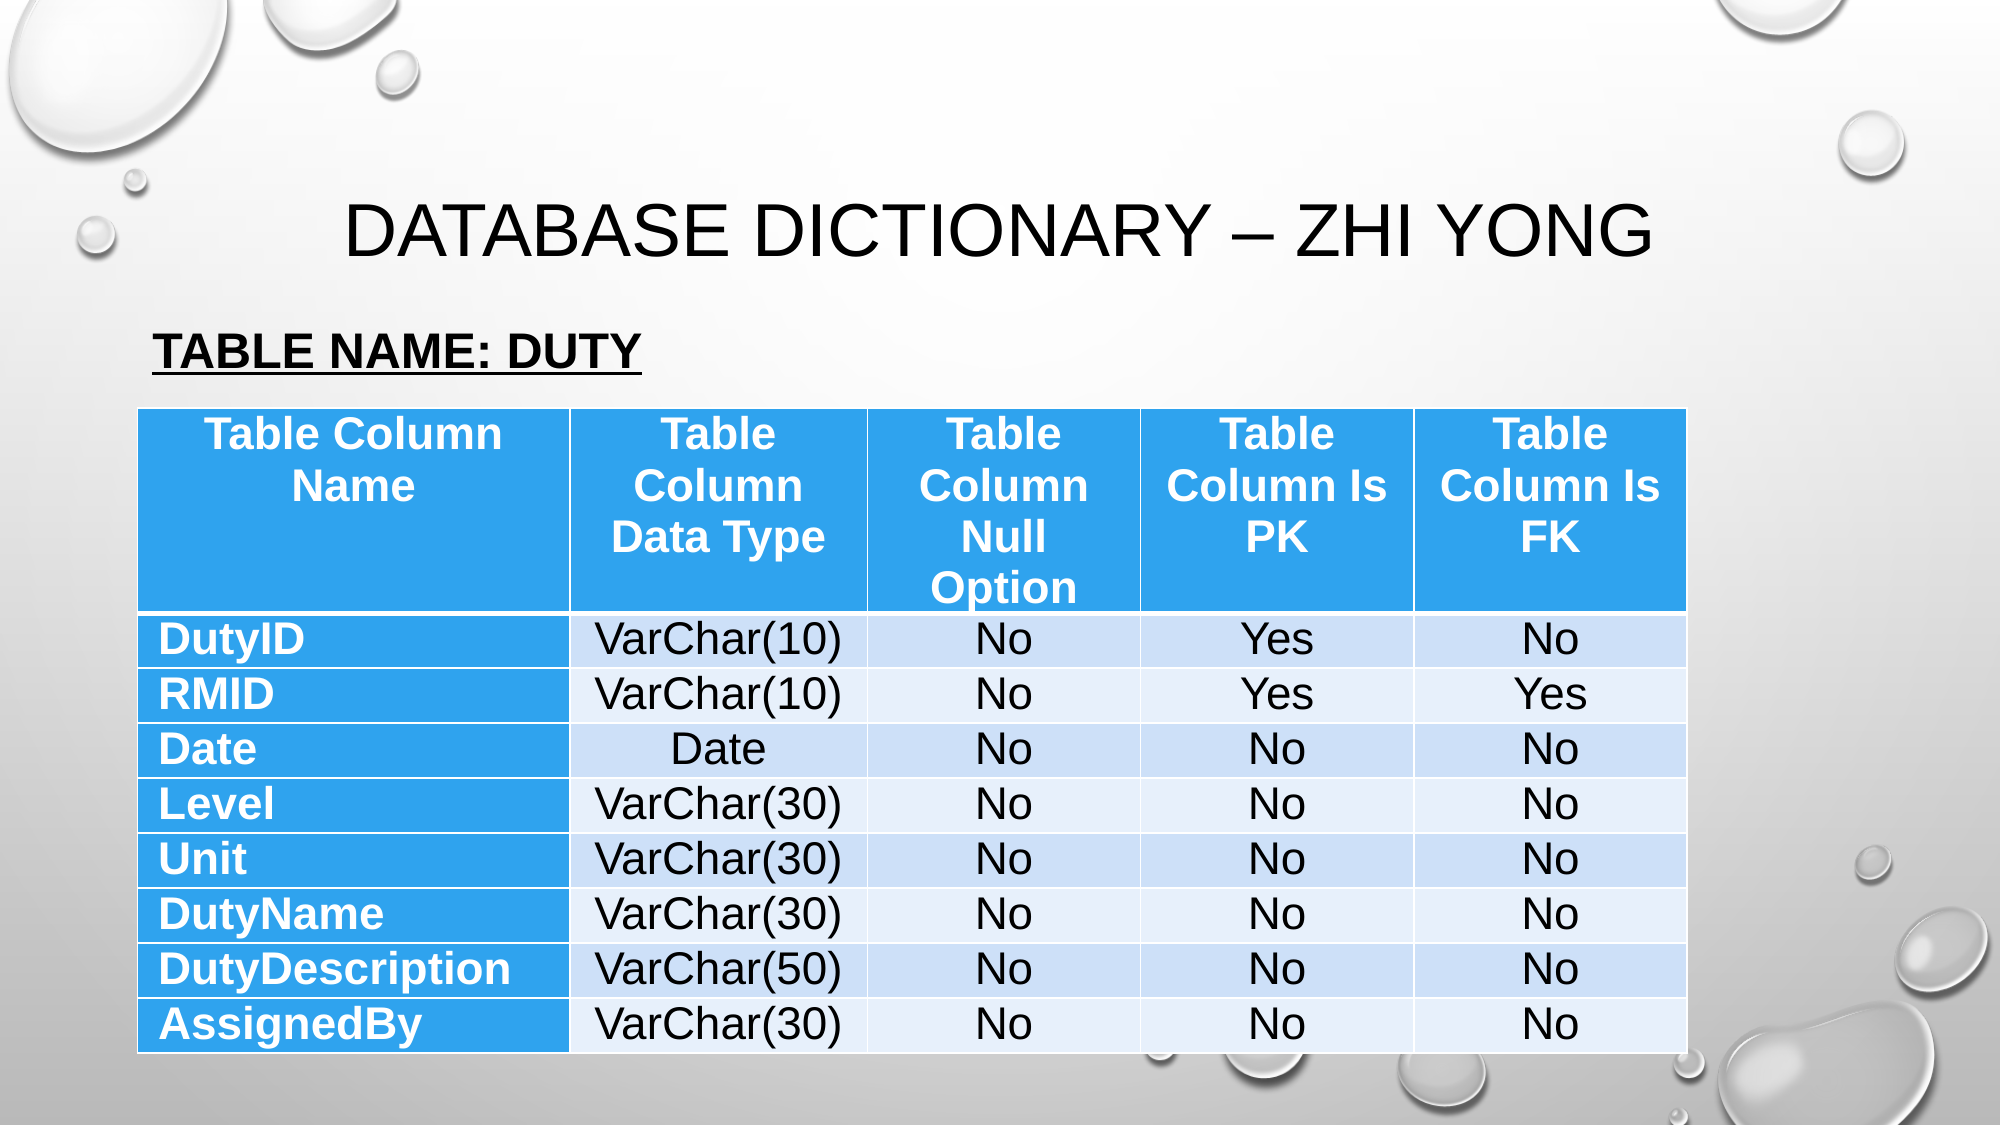

# Database Dictionary – ZHI yong
Table Name: DUTY
| Table Column Name | Table Column Data Type | Table Column Null Option | Table Column Is PK | Table Column Is FK |
| --- | --- | --- | --- | --- |
| DutyID | VarChar(10) | No | Yes | No |
| RMID | VarChar(10) | No | Yes | Yes |
| Date | Date | No | No | No |
| Level | VarChar(30) | No | No | No |
| Unit | VarChar(30) | No | No | No |
| DutyName | VarChar(30) | No | No | No |
| DutyDescription | VarChar(50) | No | No | No |
| AssignedBy | VarChar(30) | No | No | No |